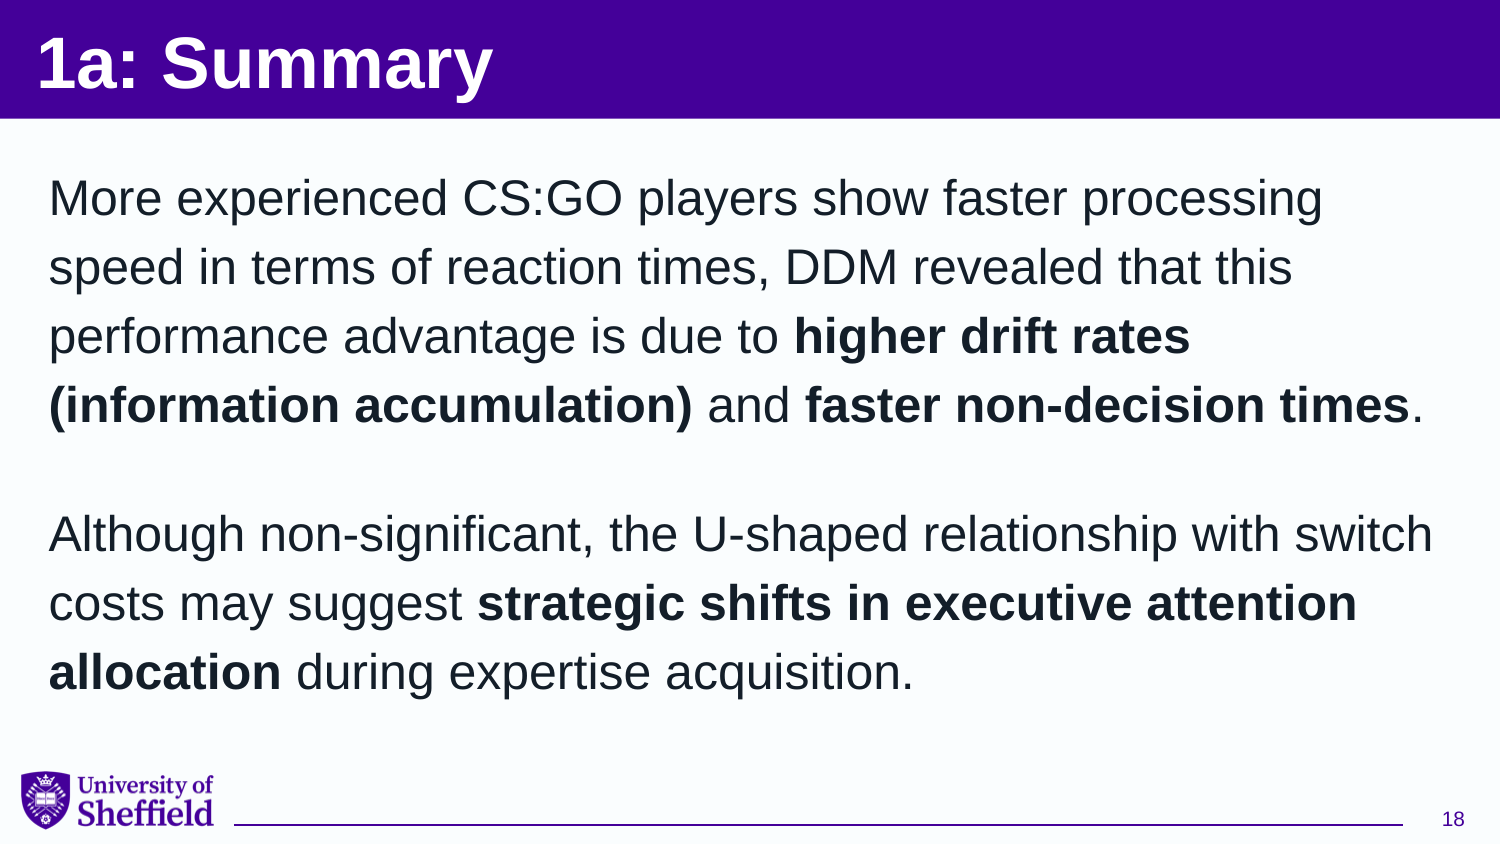

# 1a: Summary
More experienced CS:GO players show faster processing speed in terms of reaction times, DDM revealed that this performance advantage is due to higher drift rates (information accumulation) and faster non-decision times.
Although non-significant, the U-shaped relationship with switch costs may suggest strategic shifts in executive attention allocation during expertise acquisition.
18